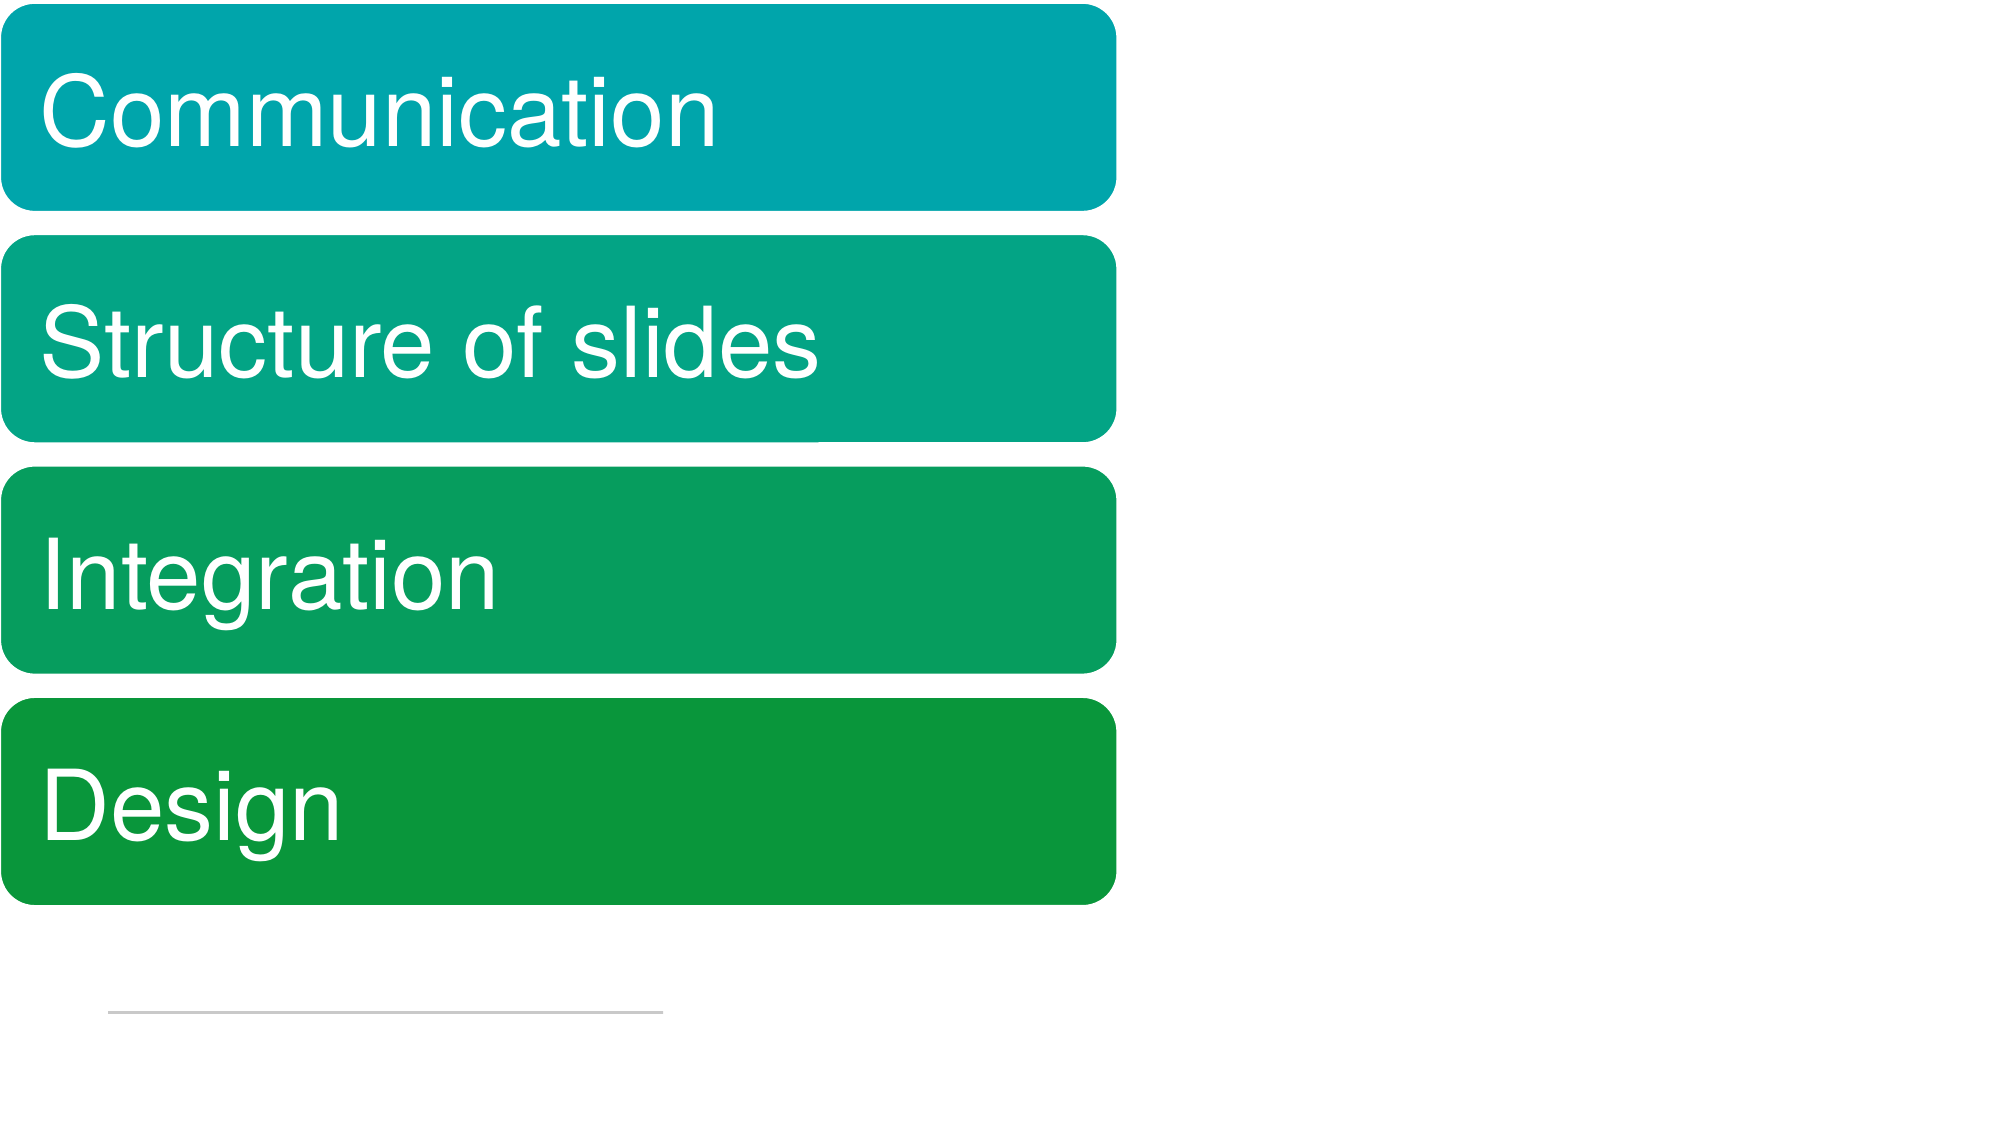

Communication
Structure of slides
Integration
Design

# PPT--- Nancy